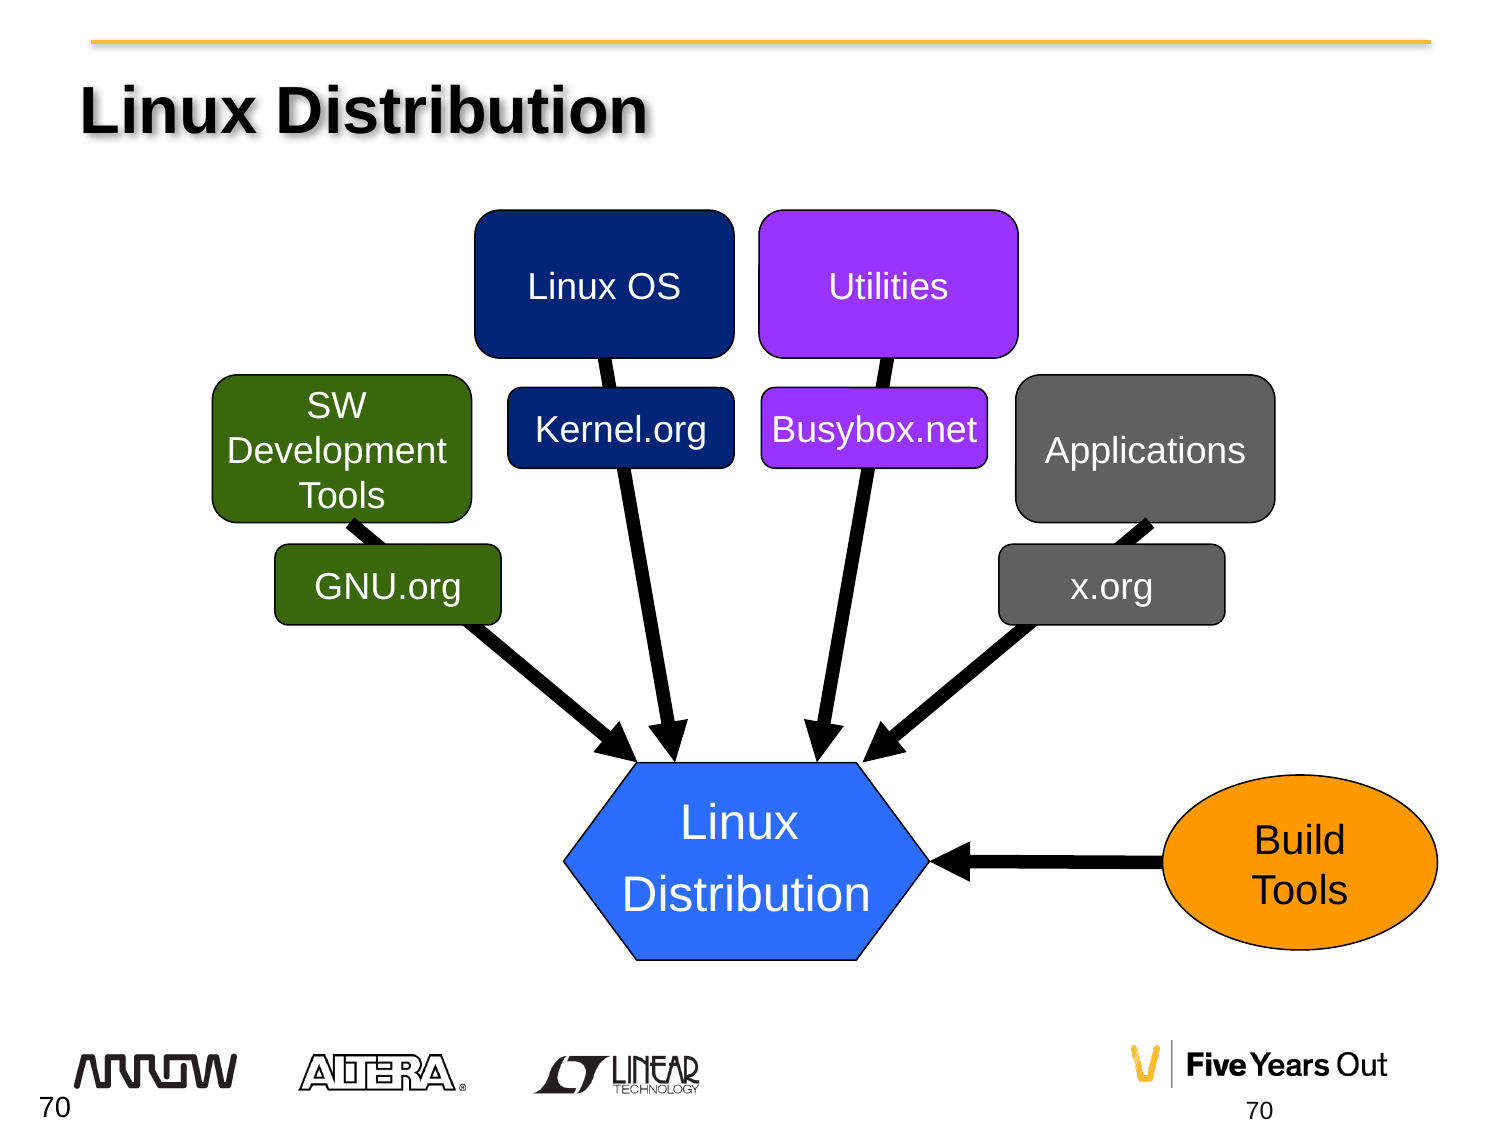

# Linux Distribution
Linux OS
Utilities
SW
Development
Tools
Applications
Kernel.org
Busybox.net
GNU.org
x.org
Linux
Distribution
Build Tools
70